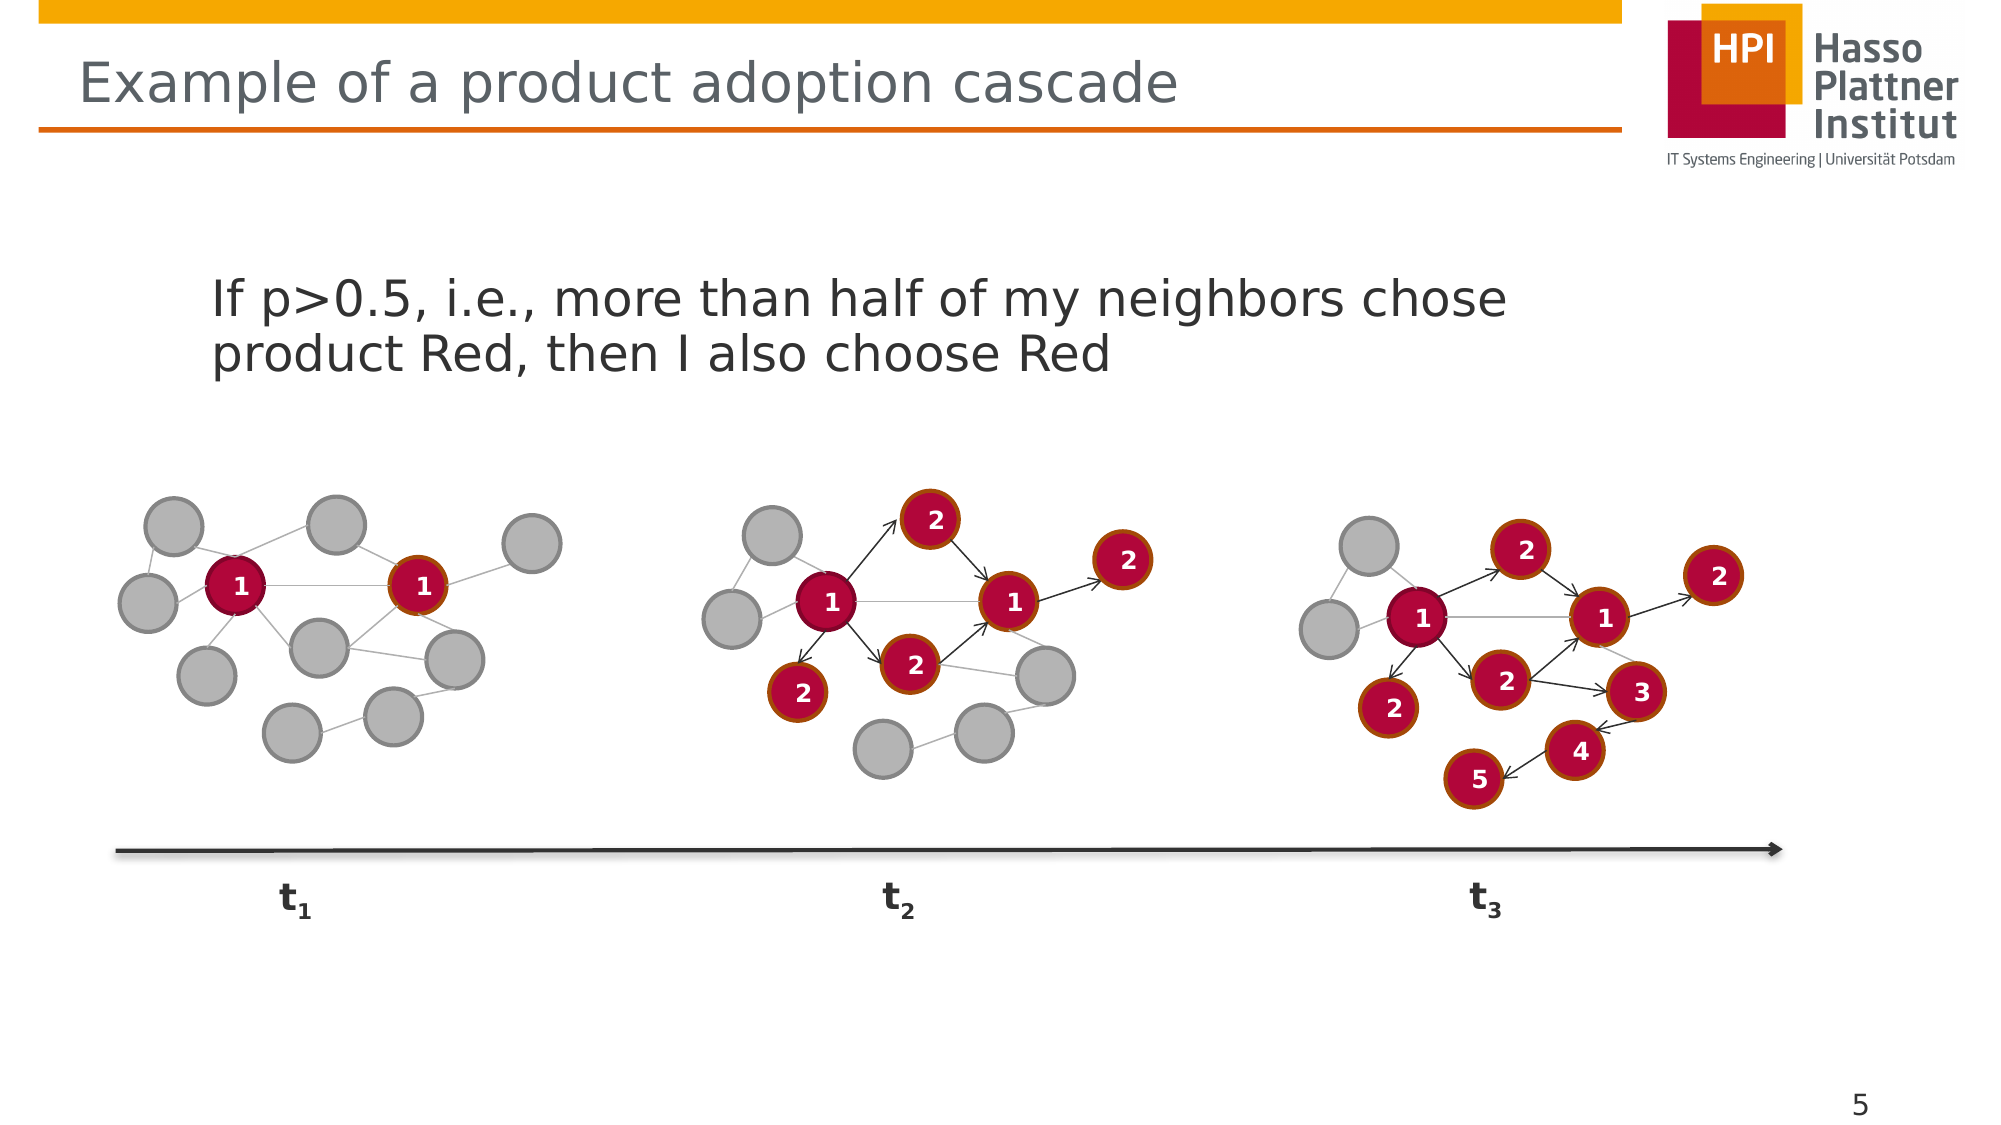

# Example of a product adoption cascade
If p>0.5, i.e., more than half of my neighbors chose product Red, then I also choose Red
2

2
1
1

2

2

t2

2
2
1
1

2
3
2
4
5
t3
1
1

t1
5